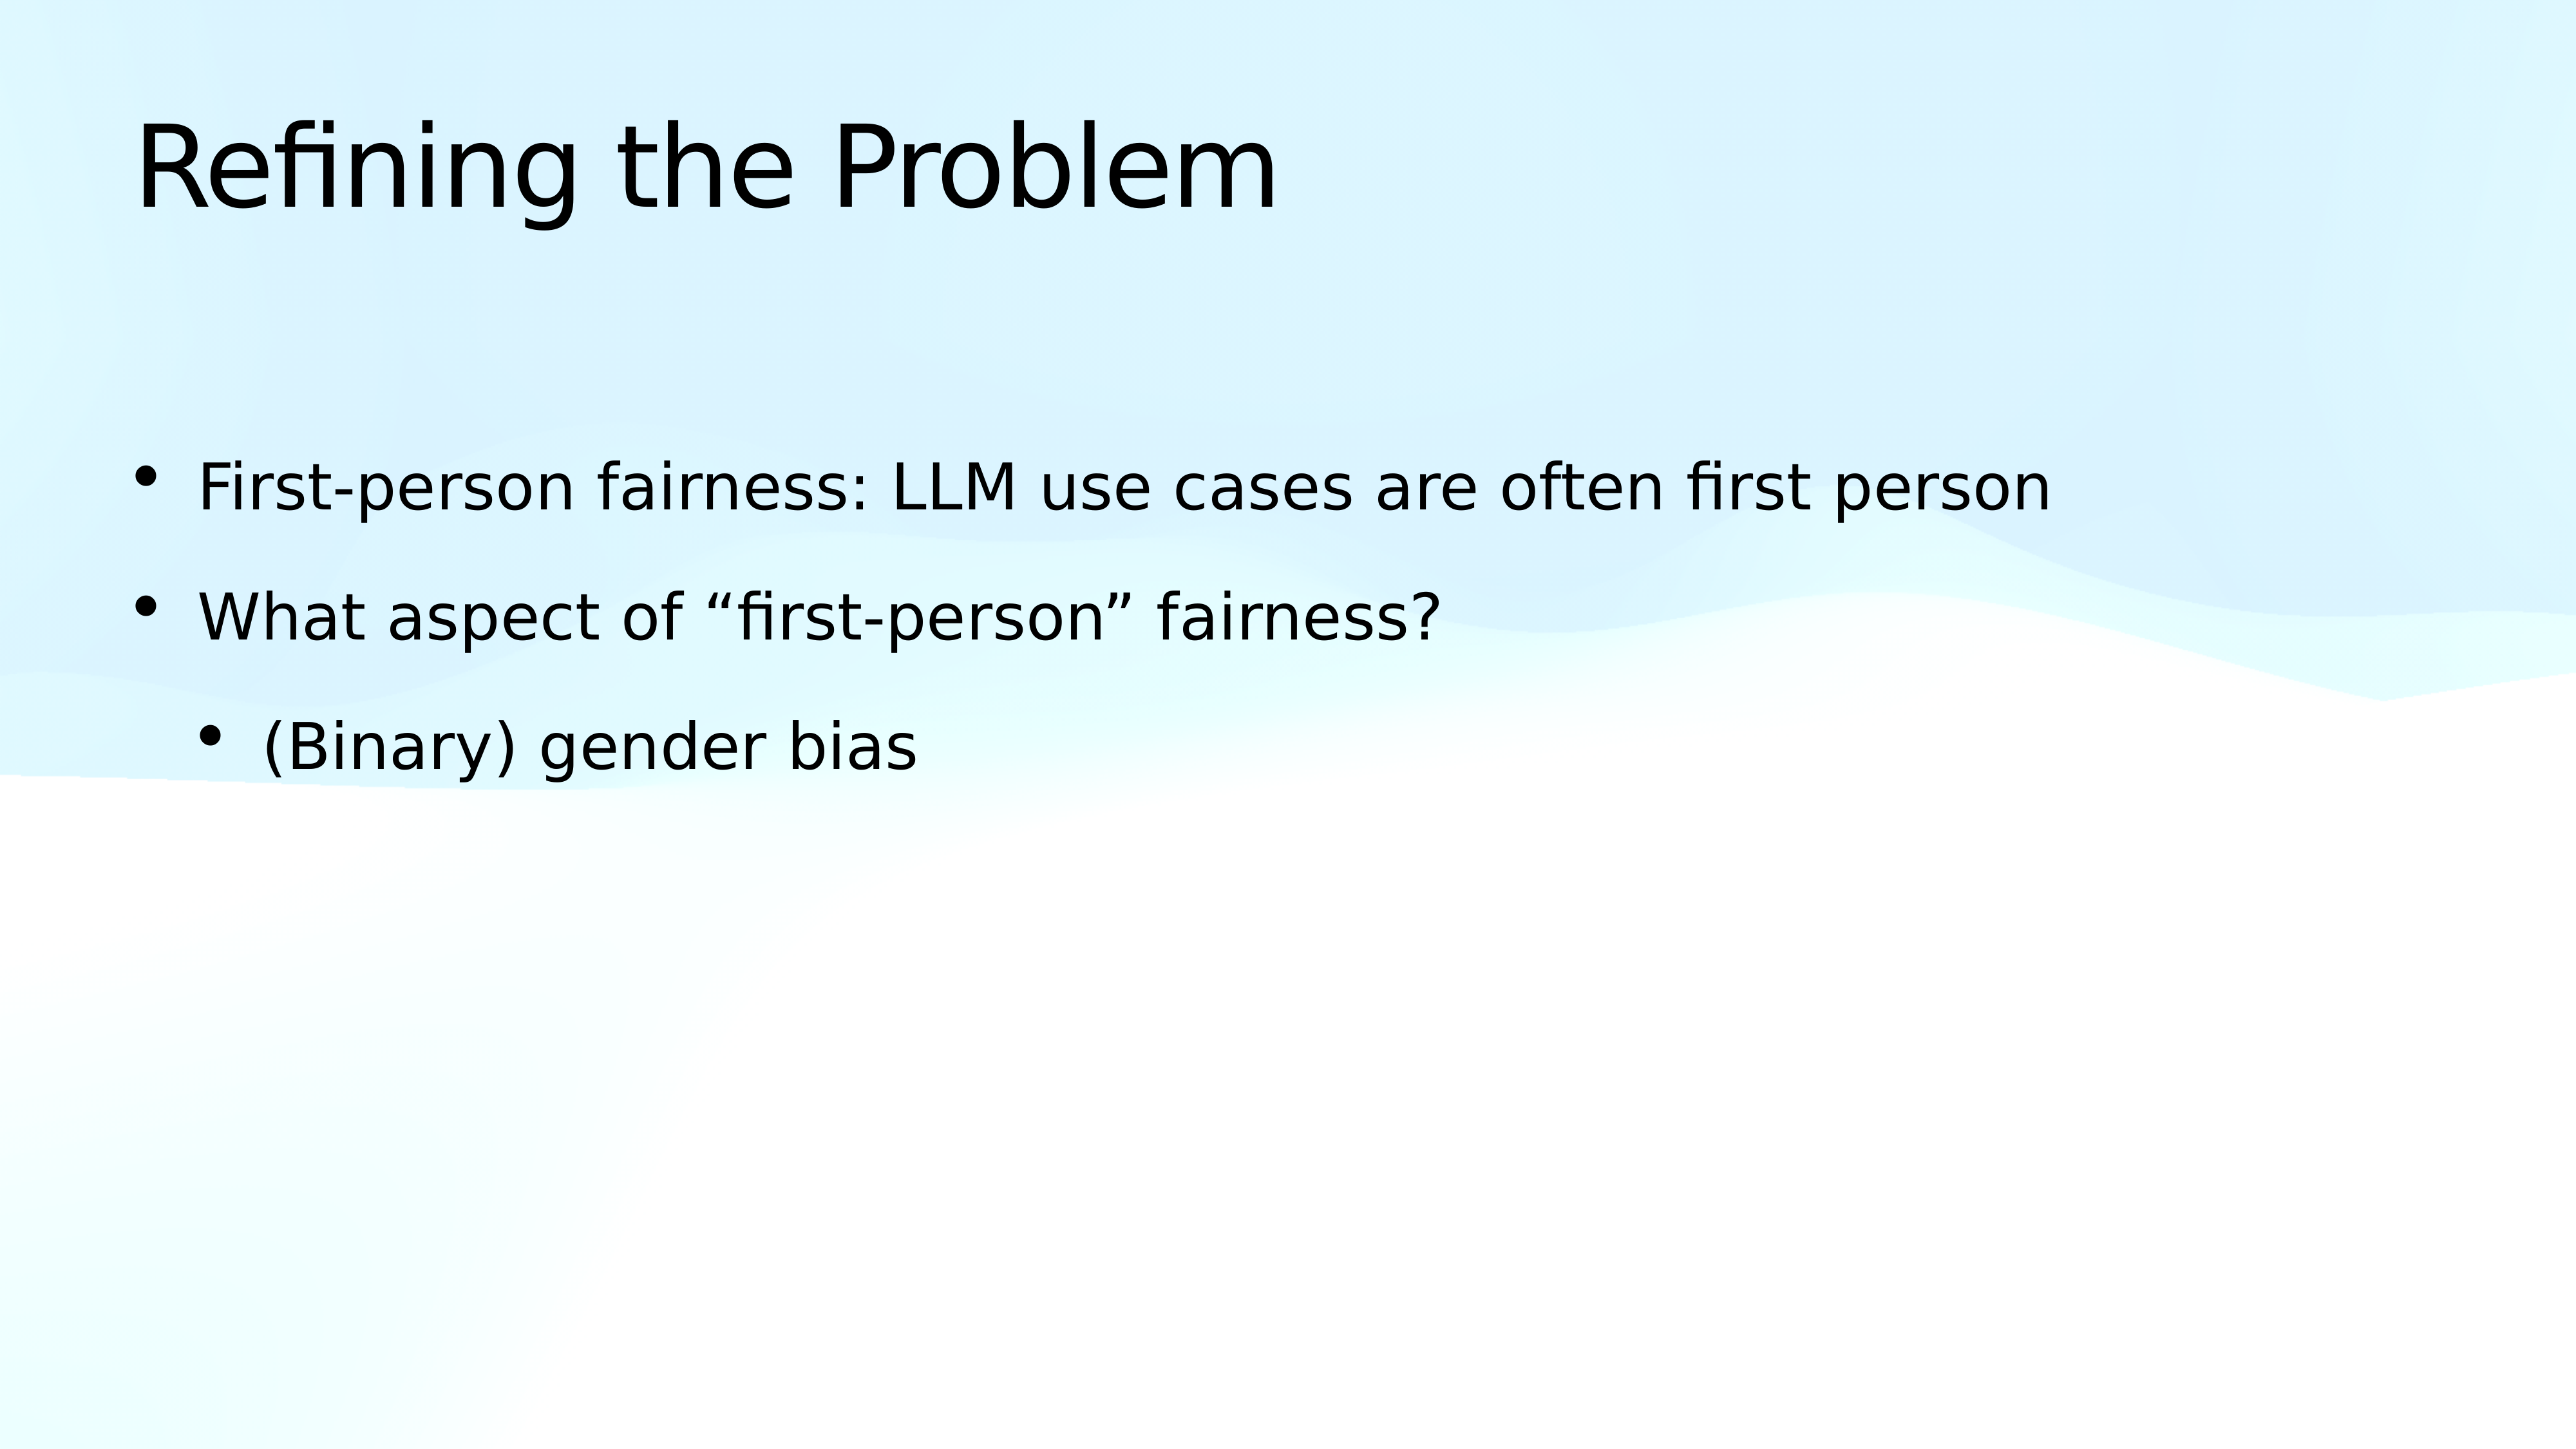

# Refining the Problem

First-person fairness: LLM use cases are often first person
What aspect of “first-person” fairness?
(Binary) gender bias